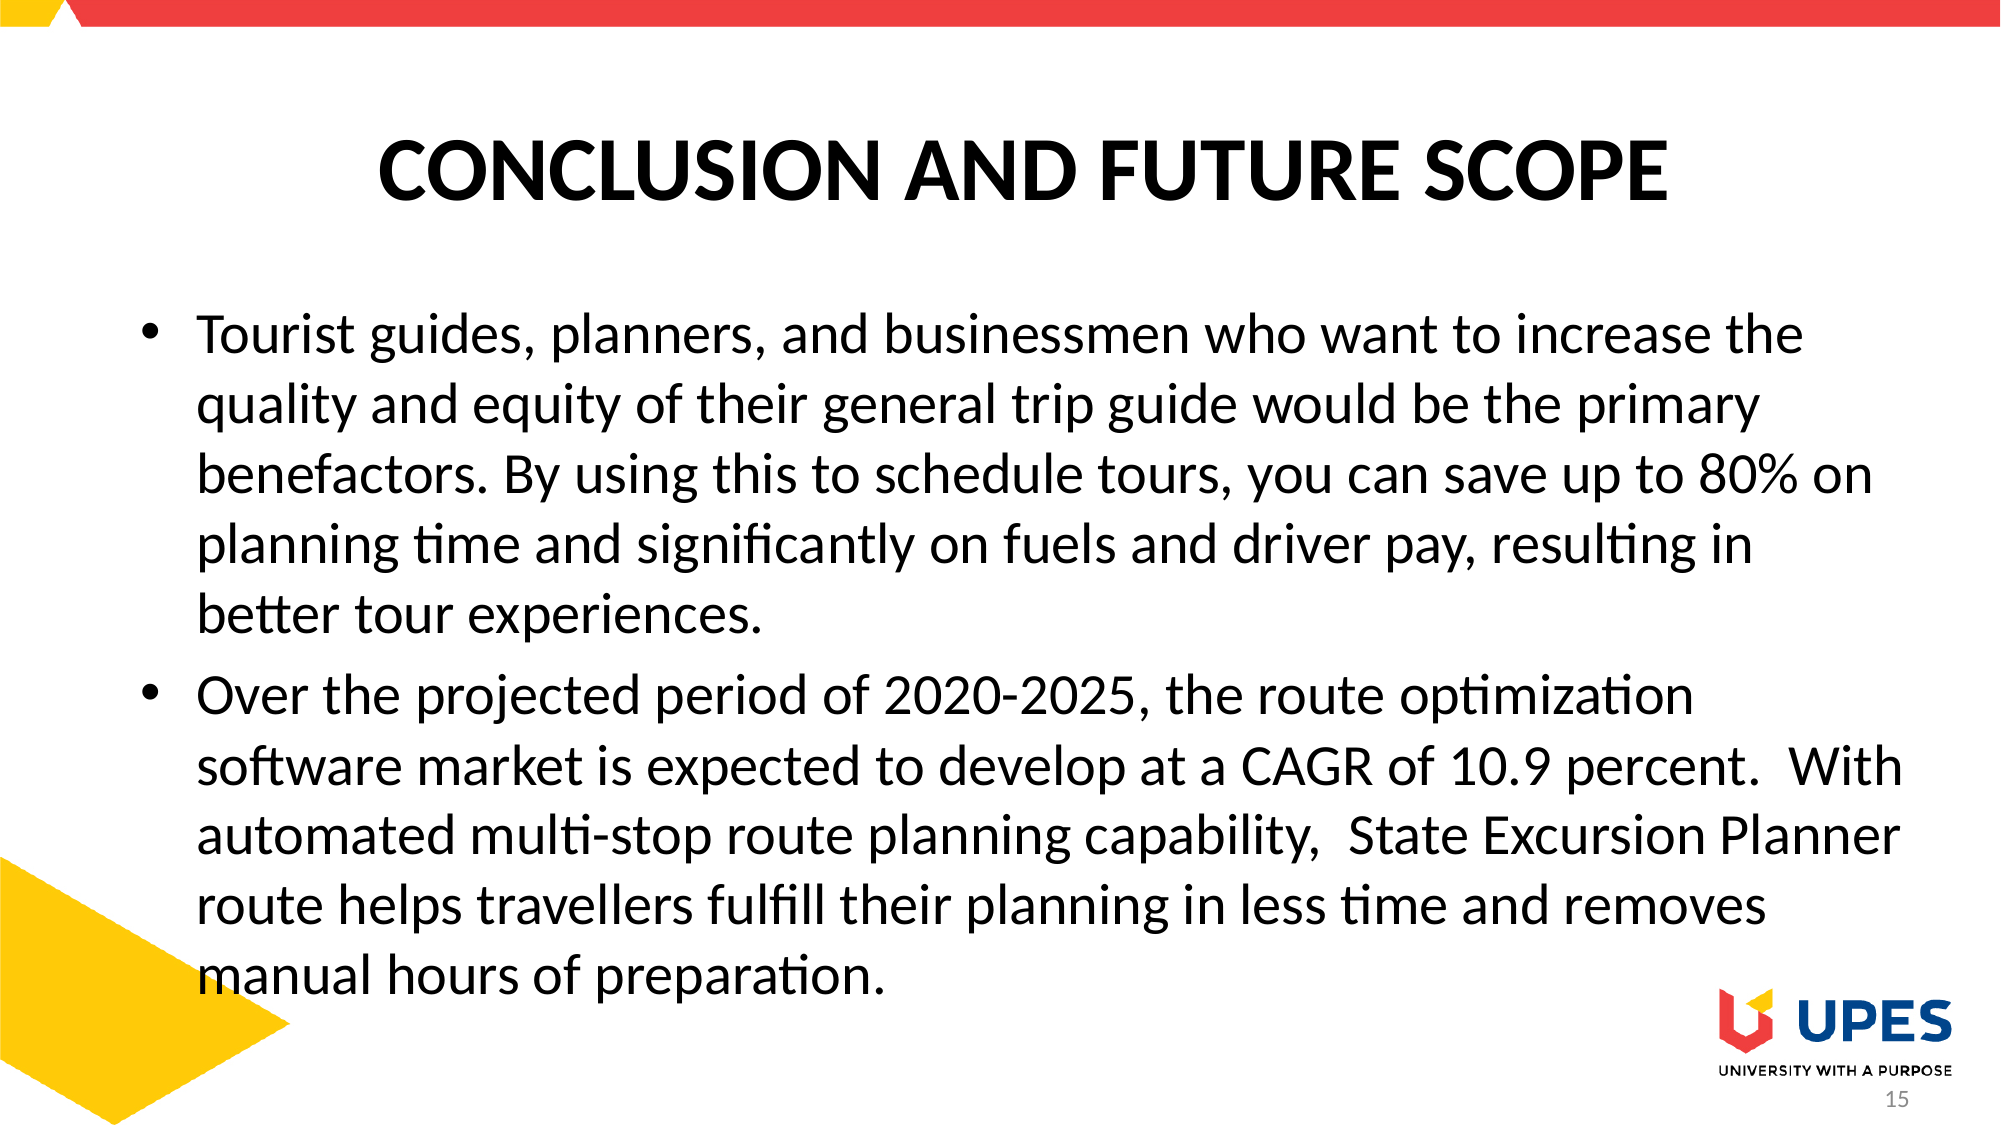

# CONCLUSION AND FUTURE SCOPE
Tourist guides, planners, and businessmen who want to increase the quality and equity of their general trip guide would be the primary benefactors. By using this to schedule tours, you can save up to 80% on planning time and significantly on fuels and driver pay, resulting in better tour experiences.
Over the projected period of 2020-2025, the route optimization software market is expected to develop at a CAGR of 10.9 percent.  With automated multi-stop route planning capability,  State Excursion Planner route helps travellers fulfill their planning in less time and removes manual hours of preparation.